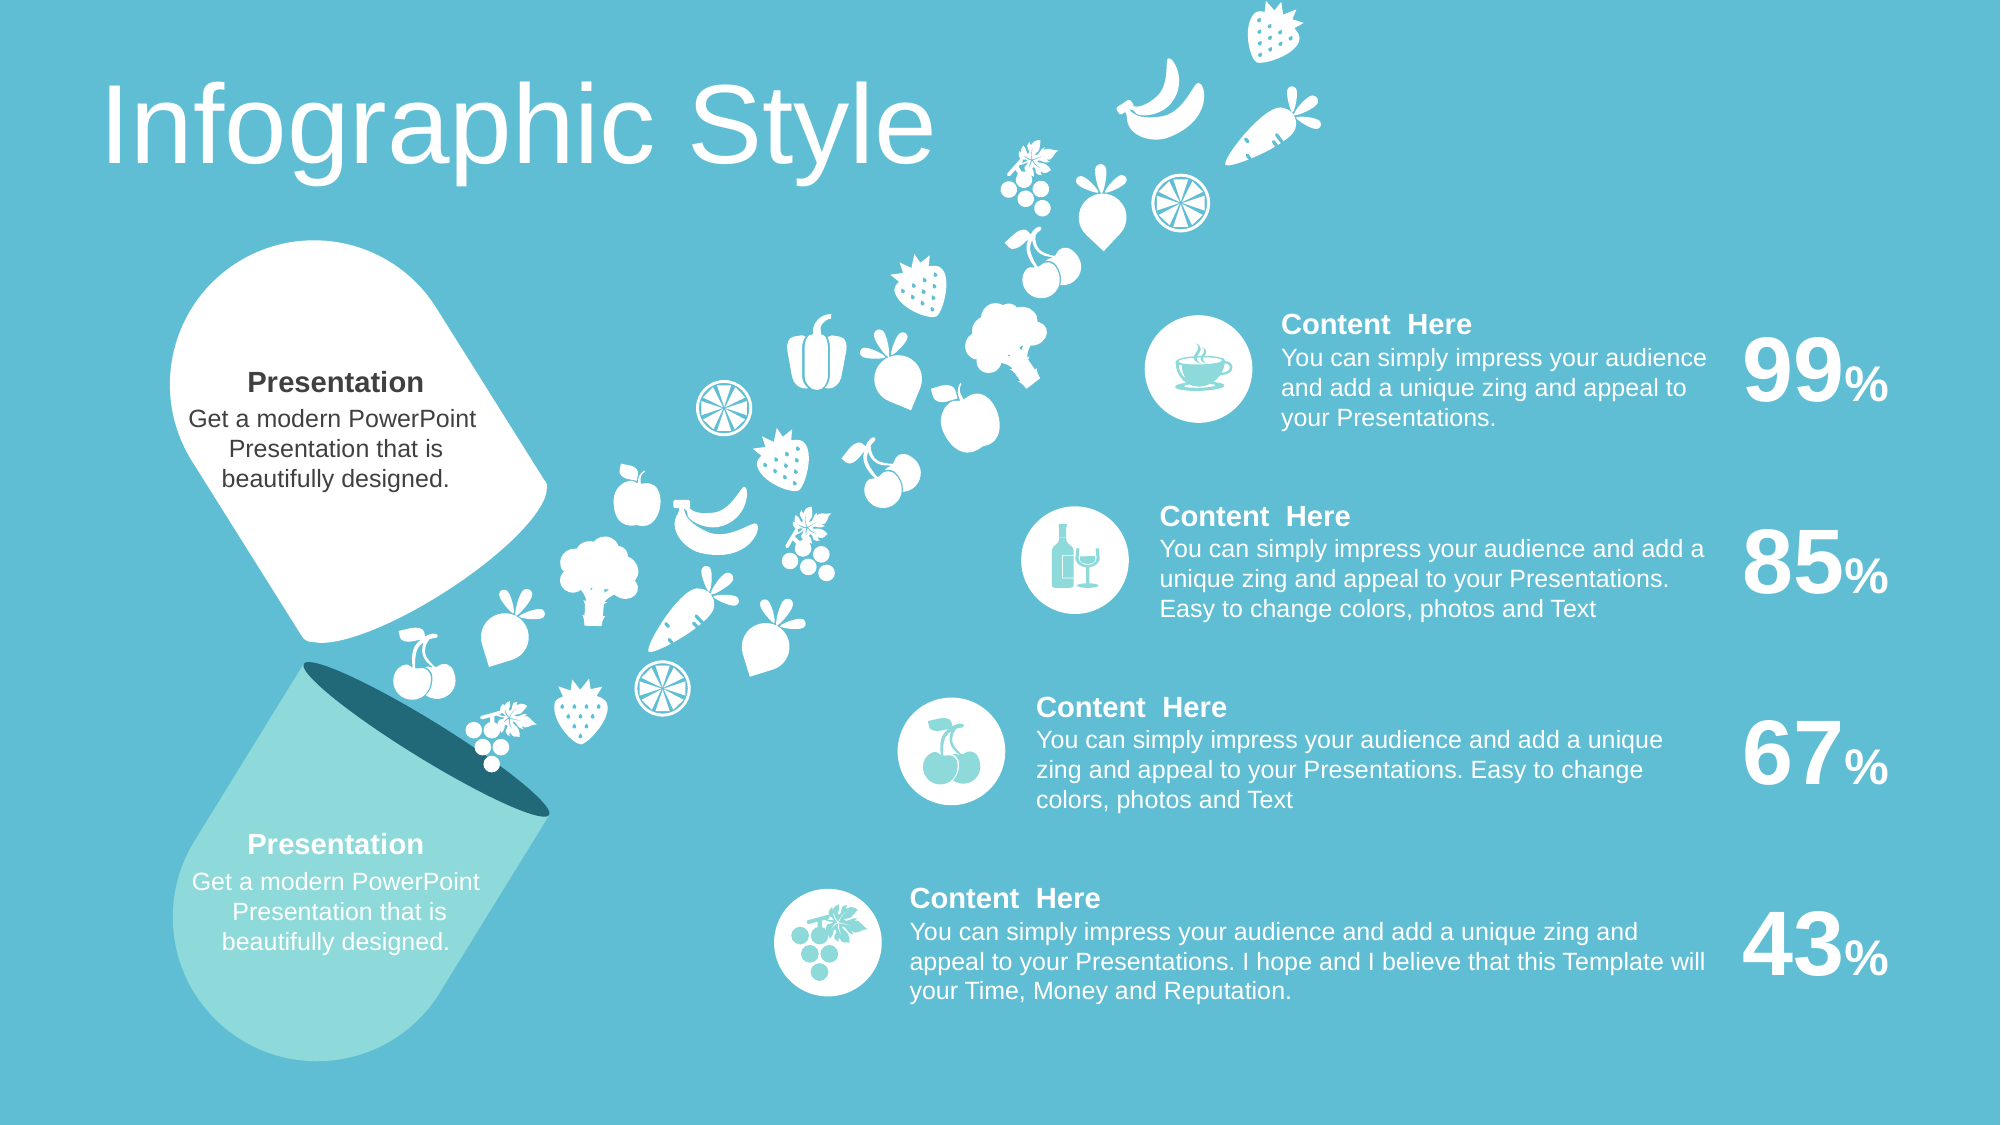

Infographic Style

Content  Here
You can simply impress your audience and add a unique zing and appeal to your Presentations.

99%

Presentation
Get a modern PowerPoint  Presentation that is beautifully designed.

Content  Here
You can simply impress your audience and add a unique zing and appeal to your Presentations. Easy to change colors, photos and Text
85%

Content  Here
You can simply impress your audience and add a unique zing and appeal to your Presentations. Easy to change colors, photos and Text
67%

Presentation
Get a modern PowerPoint  Presentation that is beautifully designed.
Content  Here
You can simply impress your audience and add a unique zing and appeal to your Presentations. I hope and I believe that this Template will your Time, Money and Reputation.
43%